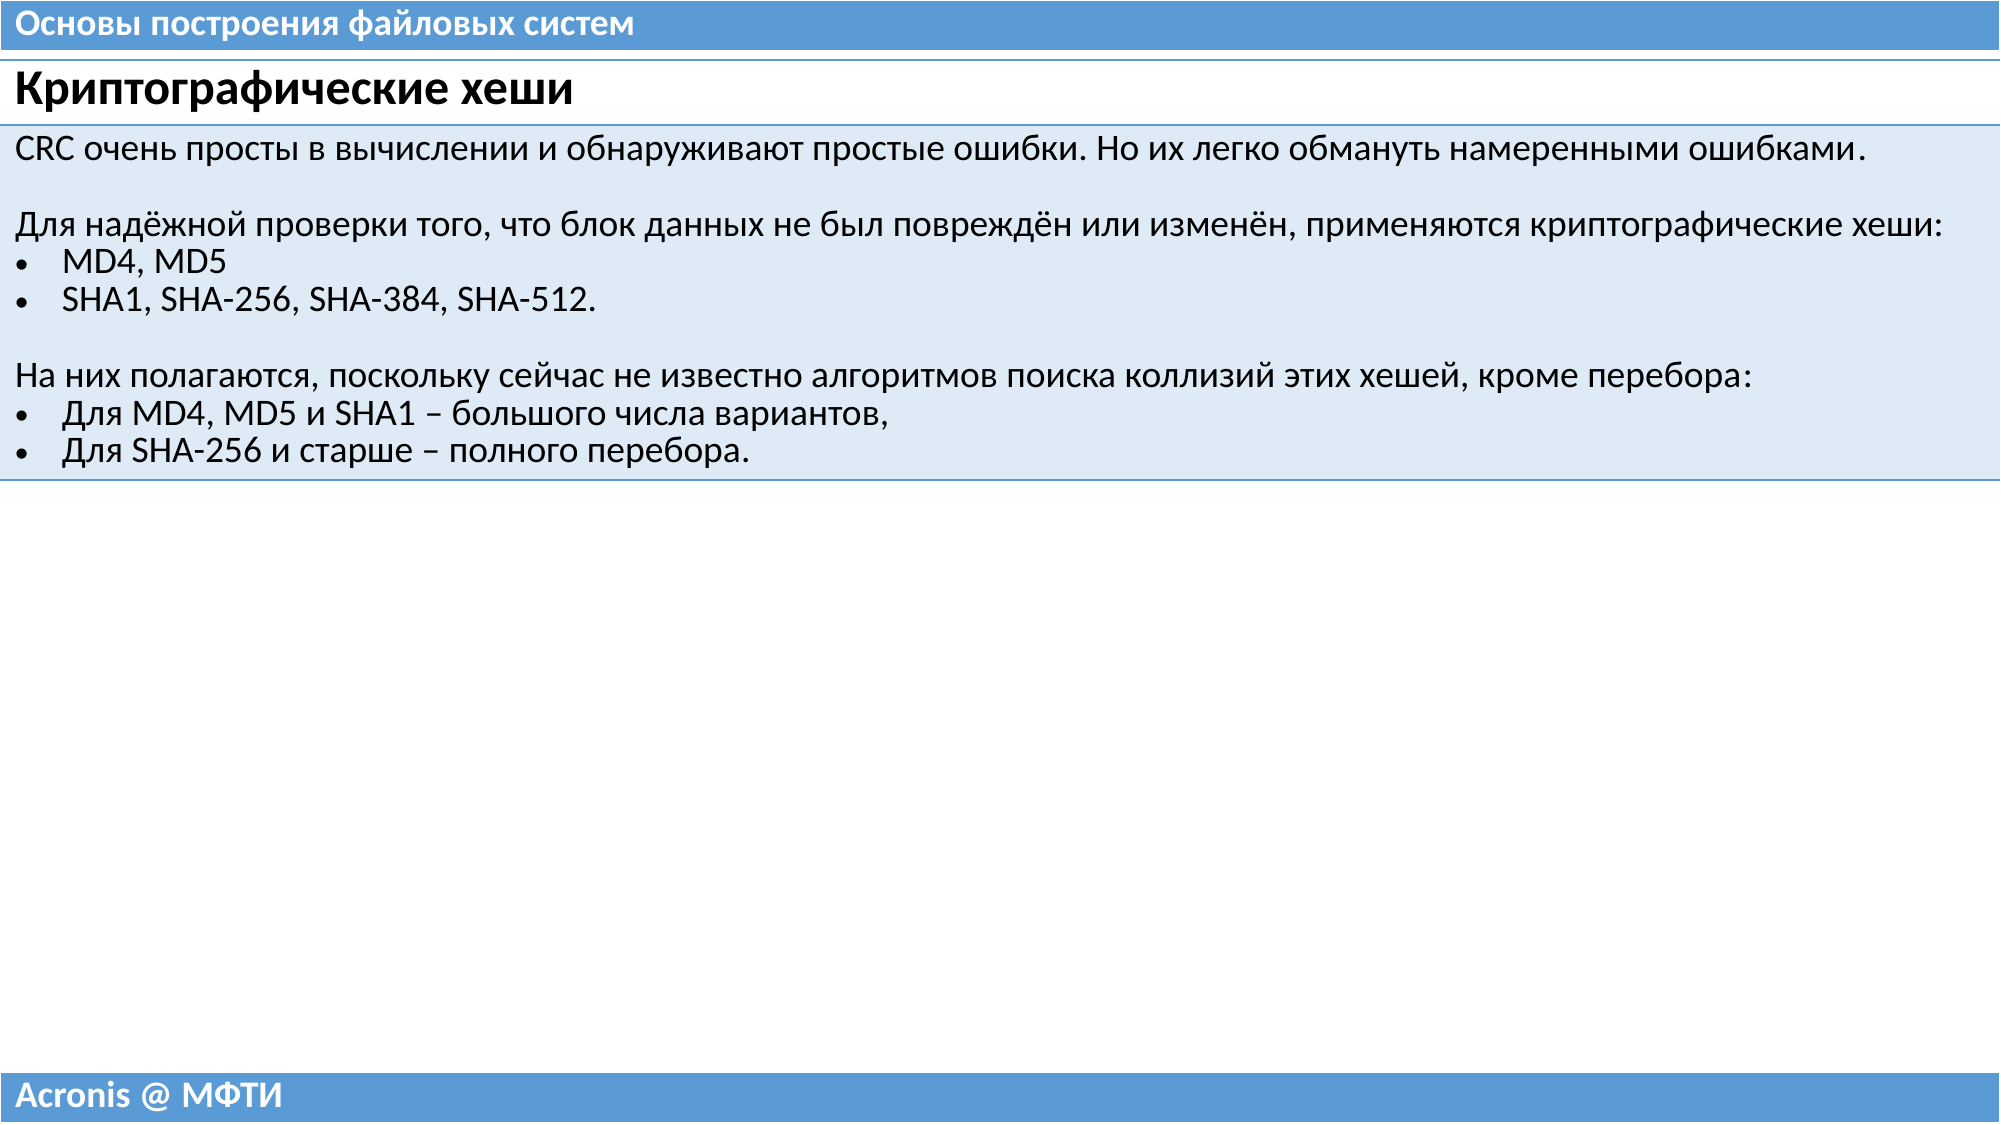

| Основы построения файловых систем |
| --- |
| Криптографические хеши |
| --- |
| CRC очень просты в вычислении и обнаруживают простые ошибки. Но их легко обмануть намеренными ошибками. Для надёжной проверки того, что блок данных не был повреждён или изменён, применяются криптографические хеши: MD4, MD5 SHA1, SHA-256, SHA-384, SHA-512. На них полагаются, поскольку сейчас не известно алгоритмов поиска коллизий этих хешей, кроме перебора: Для MD4, MD5 и SHA1 – большого числа вариантов, Для SHA-256 и старше – полного перебора. |
| Acronis @ МФТИ |
| --- |